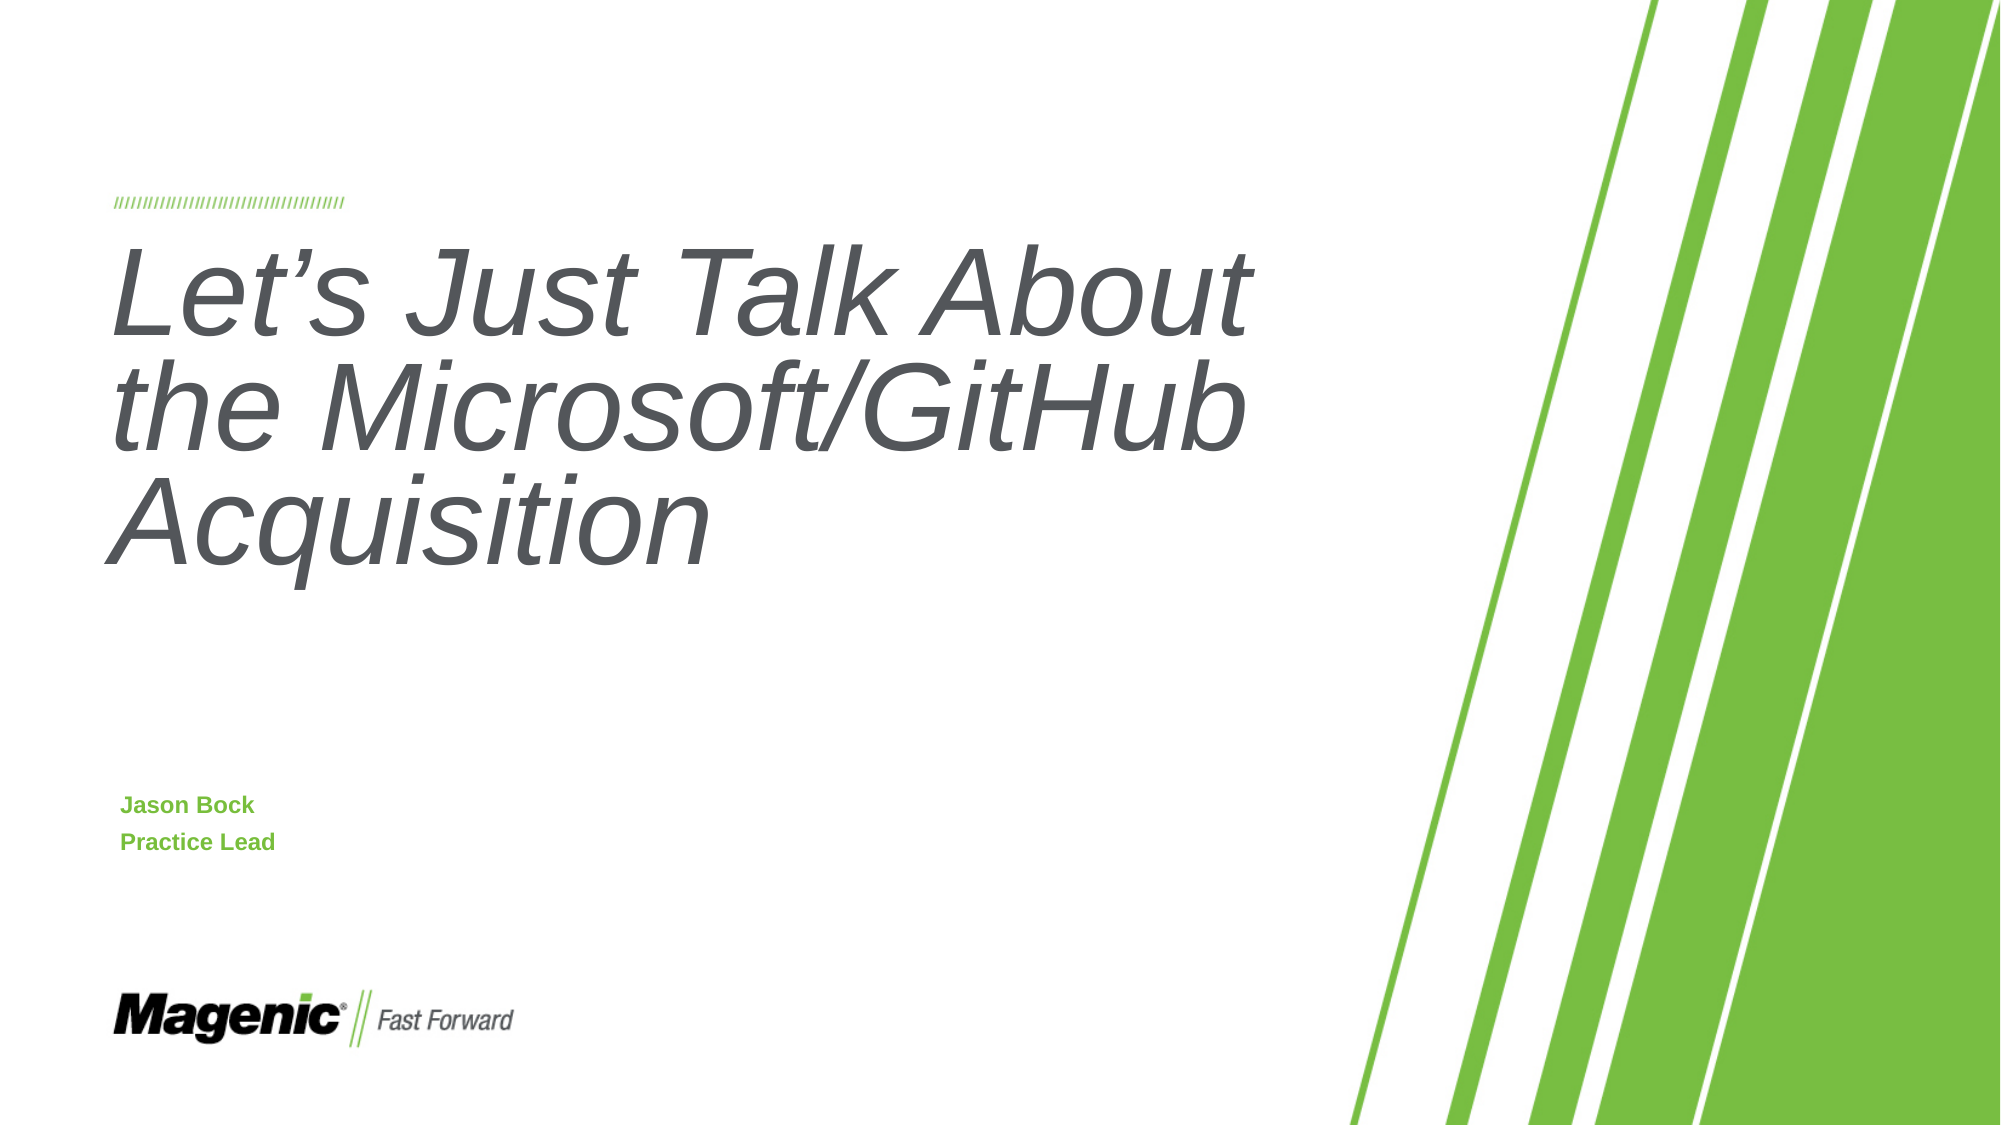

# Let’s Just Talk About the Microsoft/GitHub Acquisition

Jason Bock
Practice Lead